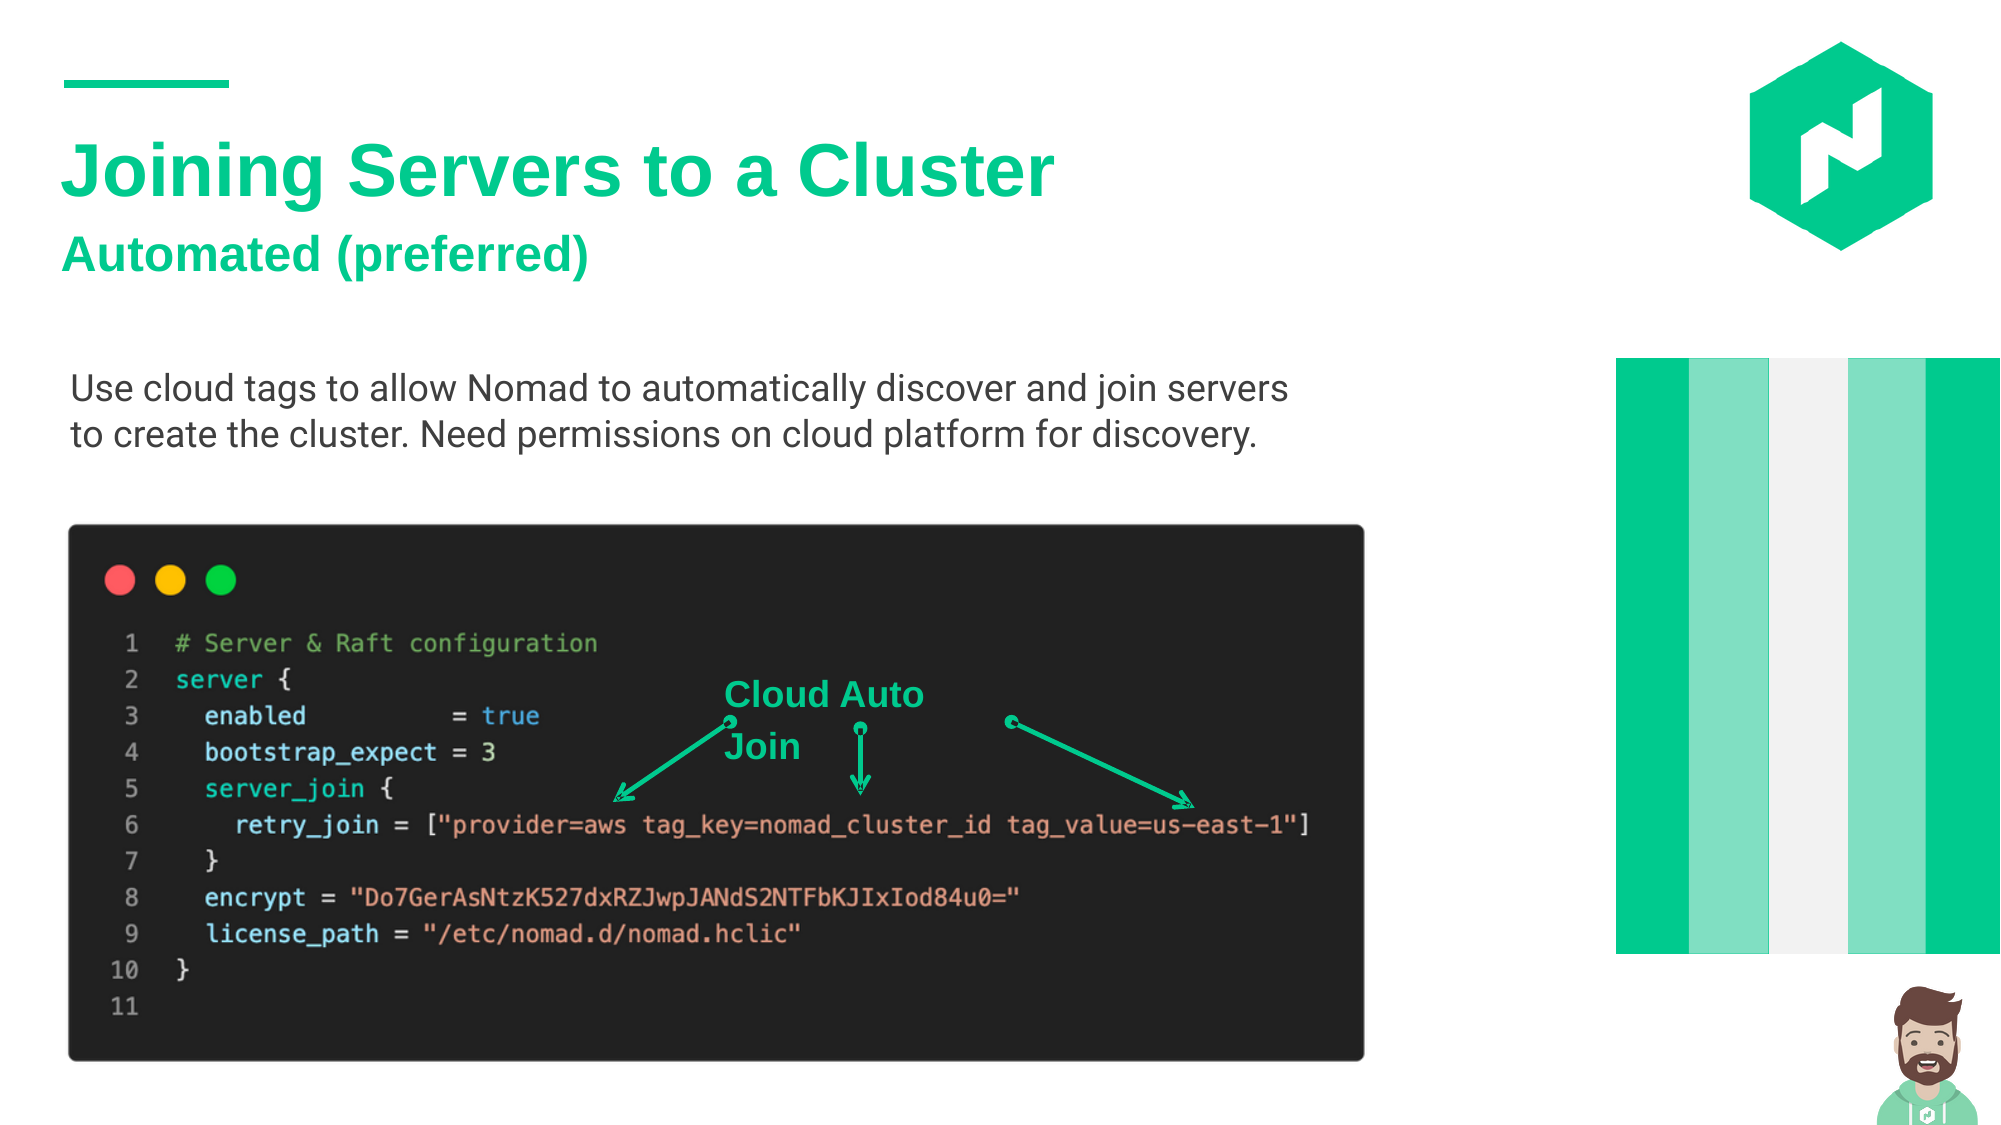

Joining Servers to a Cluster
Automated (preferred)

Use cloud tags to allow Nomad to automatically discover and join servers to create the cluster. Need permissions on cloud platform for discovery.

Cloud Auto Join